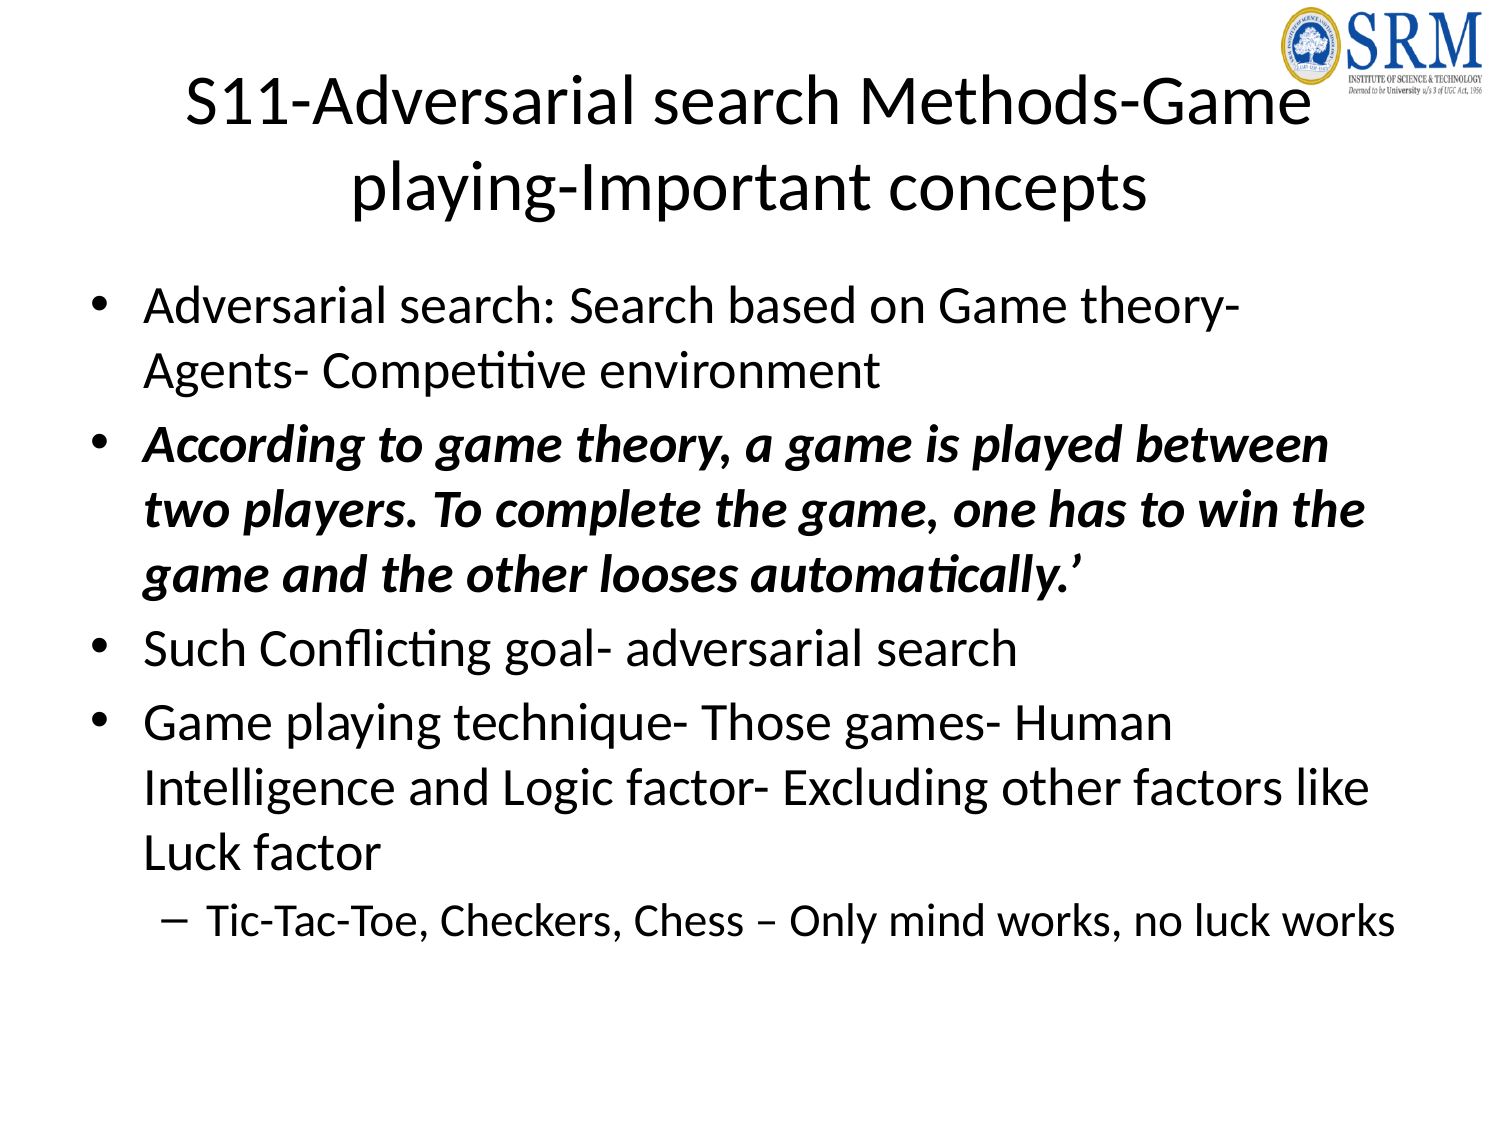

# S11-Adversarial search Methods-Game playing-Important concepts
Adversarial search: Search based on Game theory- Agents- Competitive environment
According to game theory, a game is played between two players. To complete the game, one has to win the game and the other looses automatically.’
Such Conflicting goal- adversarial search
Game playing technique- Those games- Human Intelligence and Logic factor- Excluding other factors like Luck factor
Tic-Tac-Toe, Checkers, Chess – Only mind works, no luck works